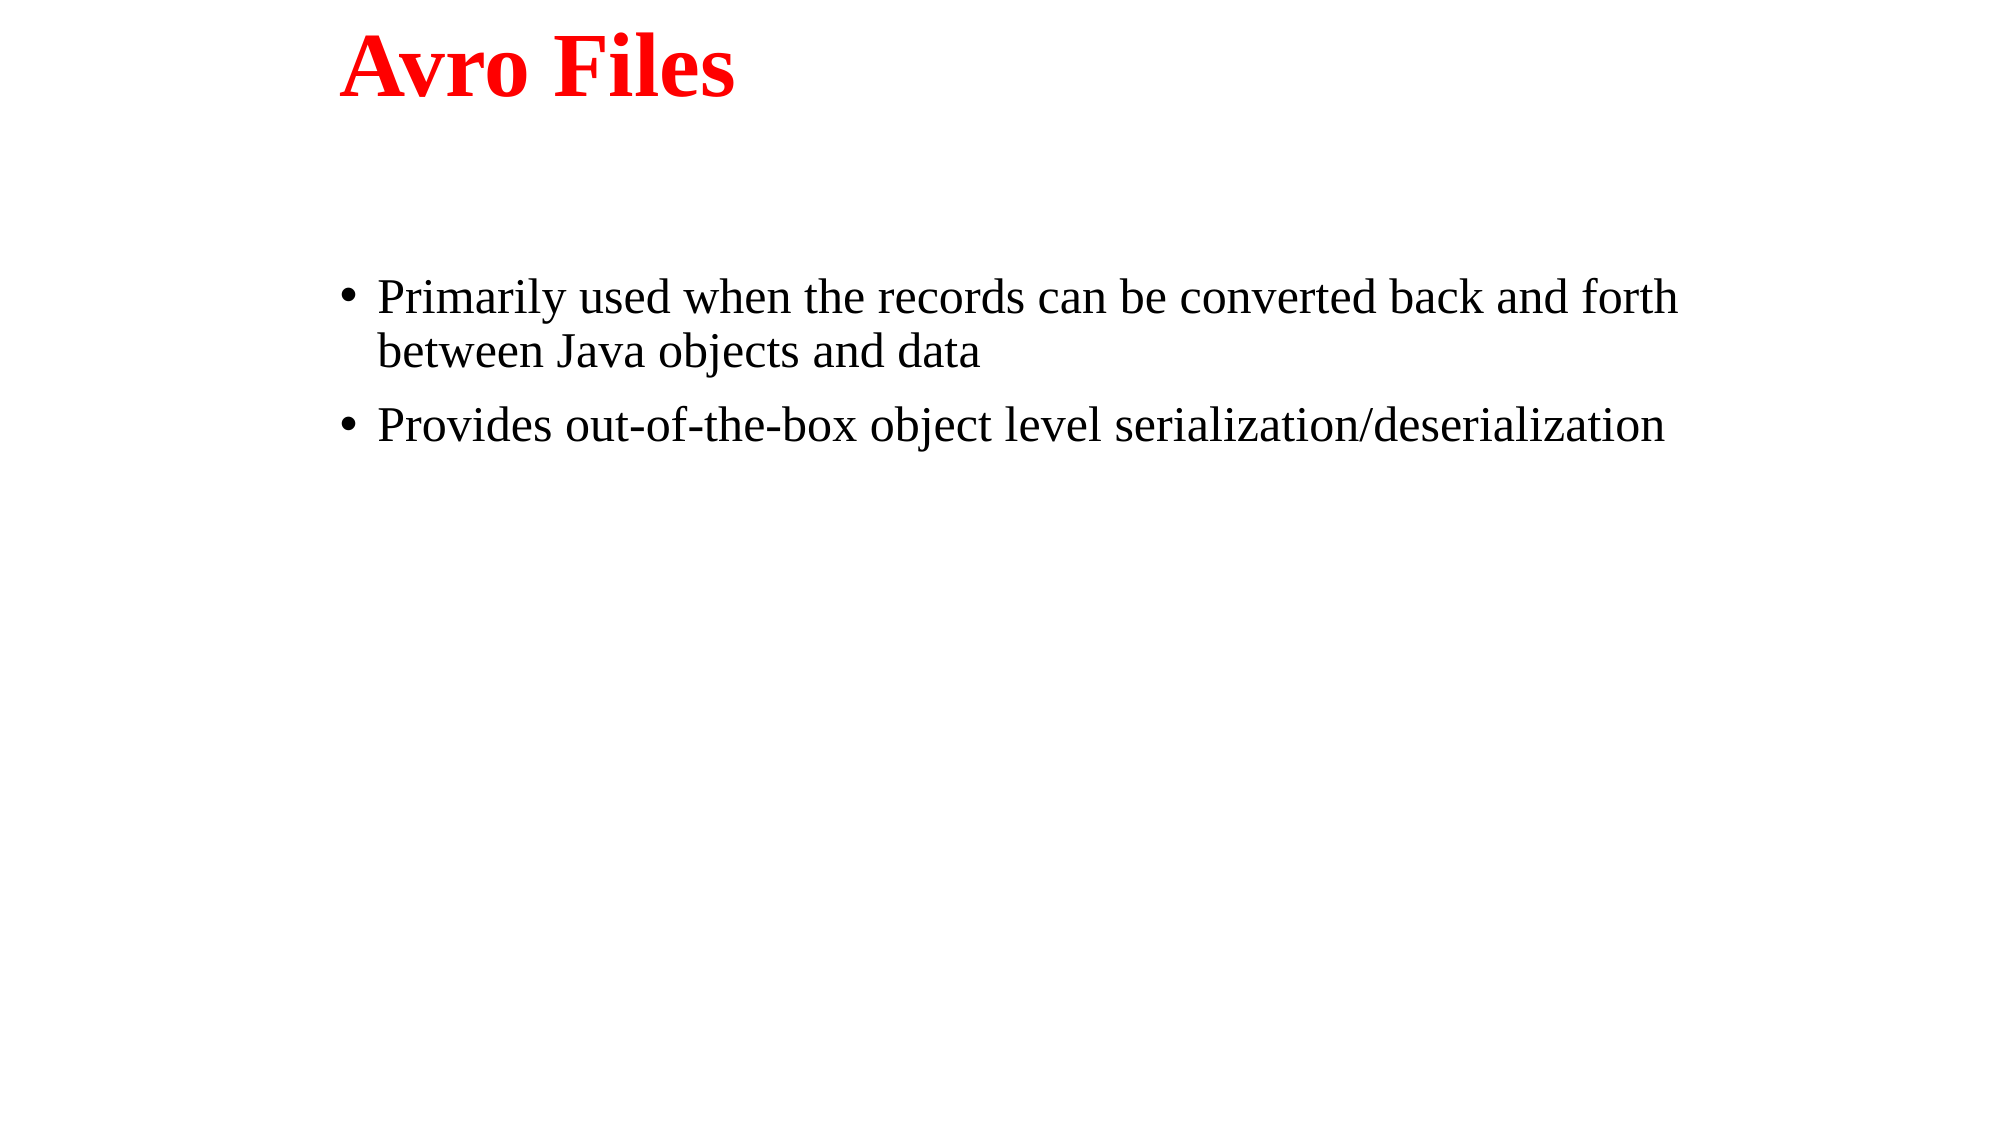

# Avro Files
Primarily used when the records can be converted back and forth between Java objects and data
Provides out-of-the-box object level serialization/deserialization